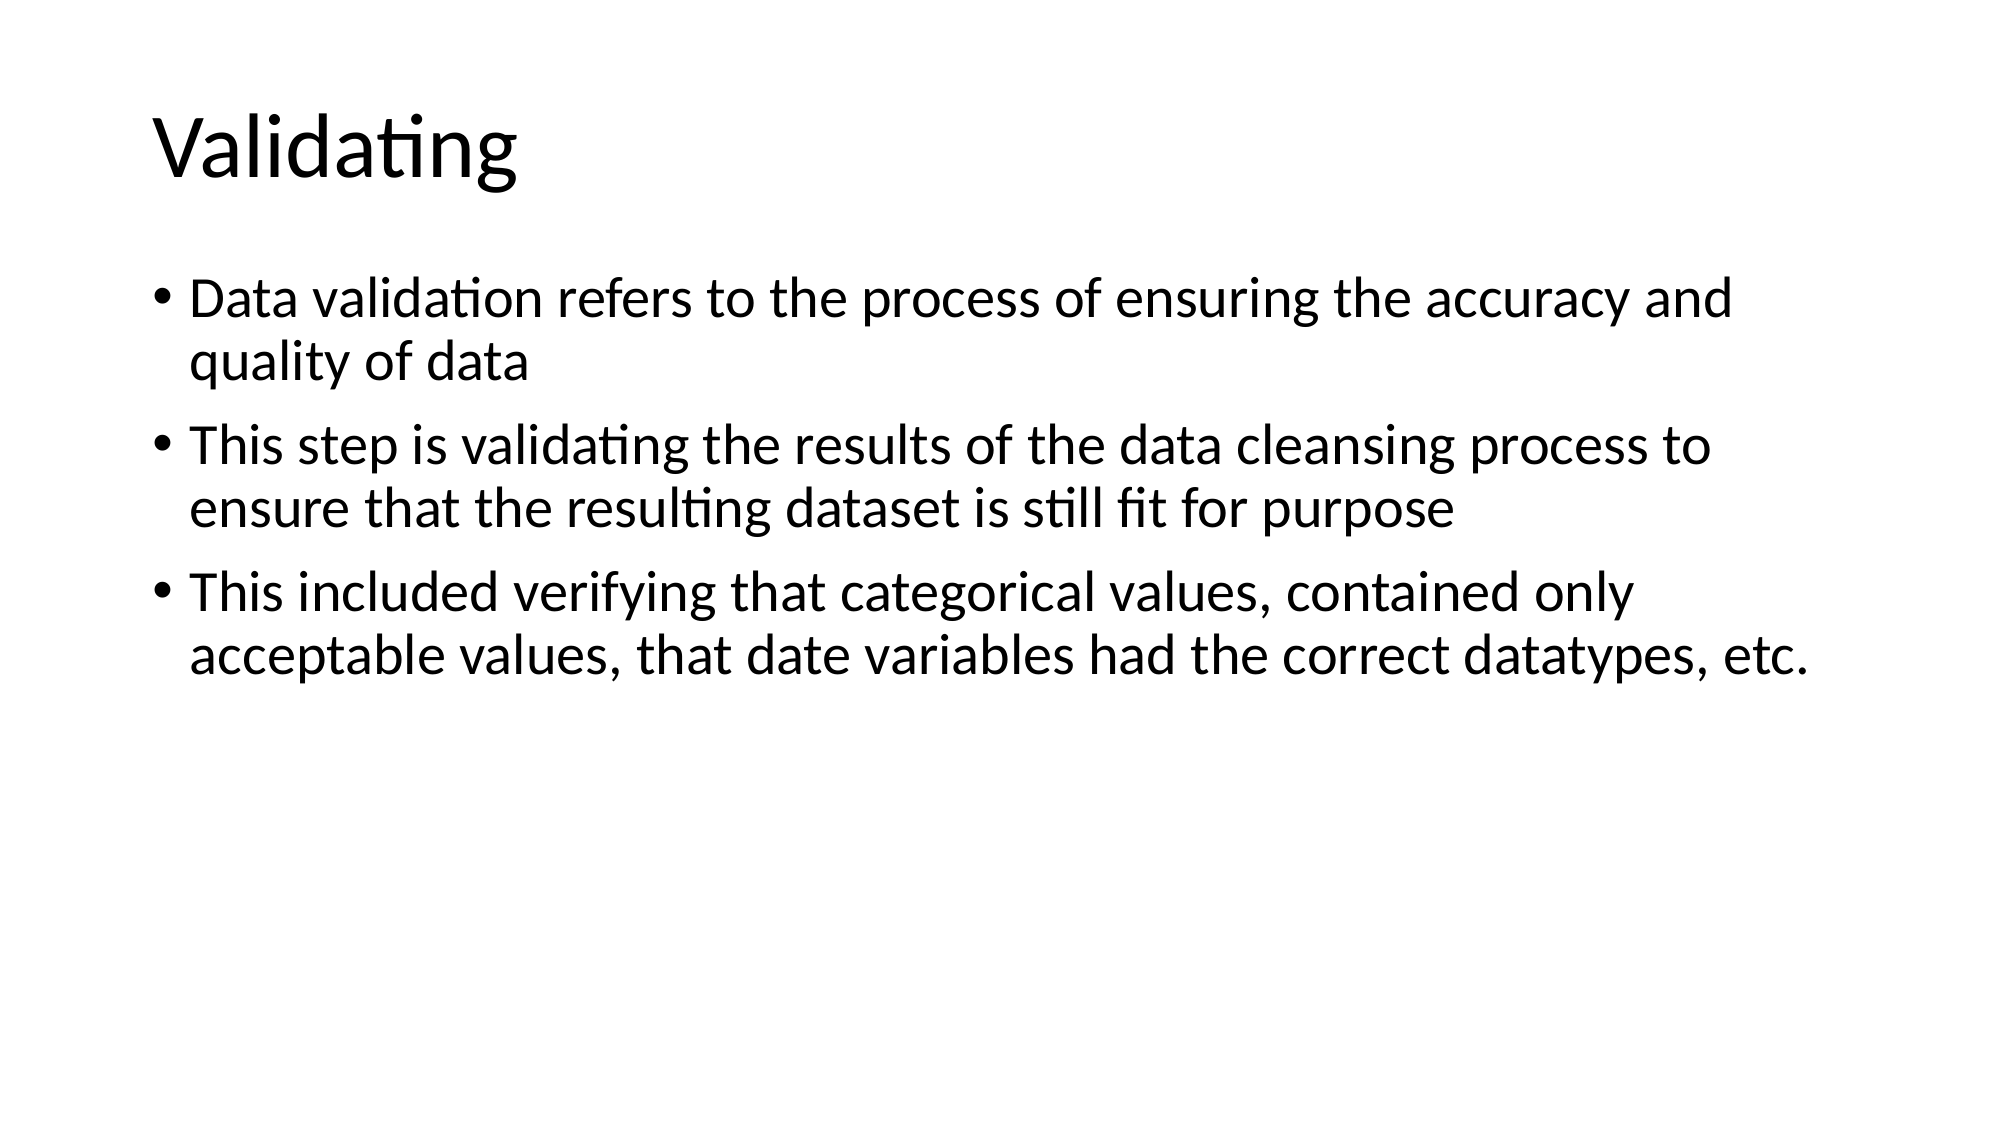

# Validating
Data validation refers to the process of ensuring the accuracy and quality of data
This step is validating the results of the data cleansing process to ensure that the resulting dataset is still fit for purpose
This included verifying that categorical values, contained only acceptable values, that date variables had the correct datatypes, etc.